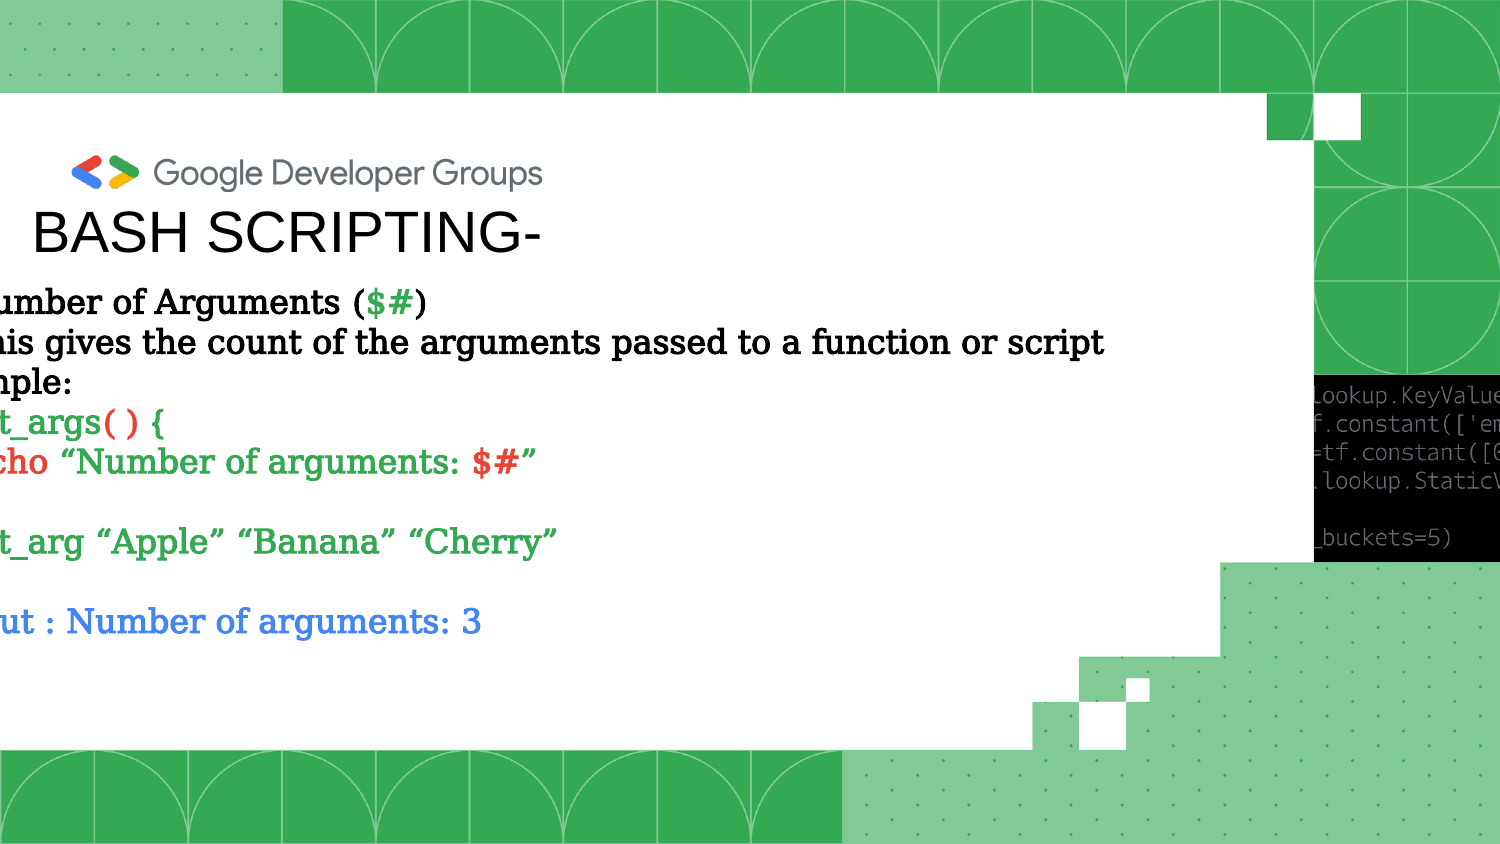

BASH SCRIPTING-
Number of Arguments ($#)
This gives the count of the arguments passed to a function or script
Example:
count_args( ) {
     echo “Number of arguments: $#”
}
count_arg “Apple” “Banana” “Cherry”

Output : Number of arguments: 3